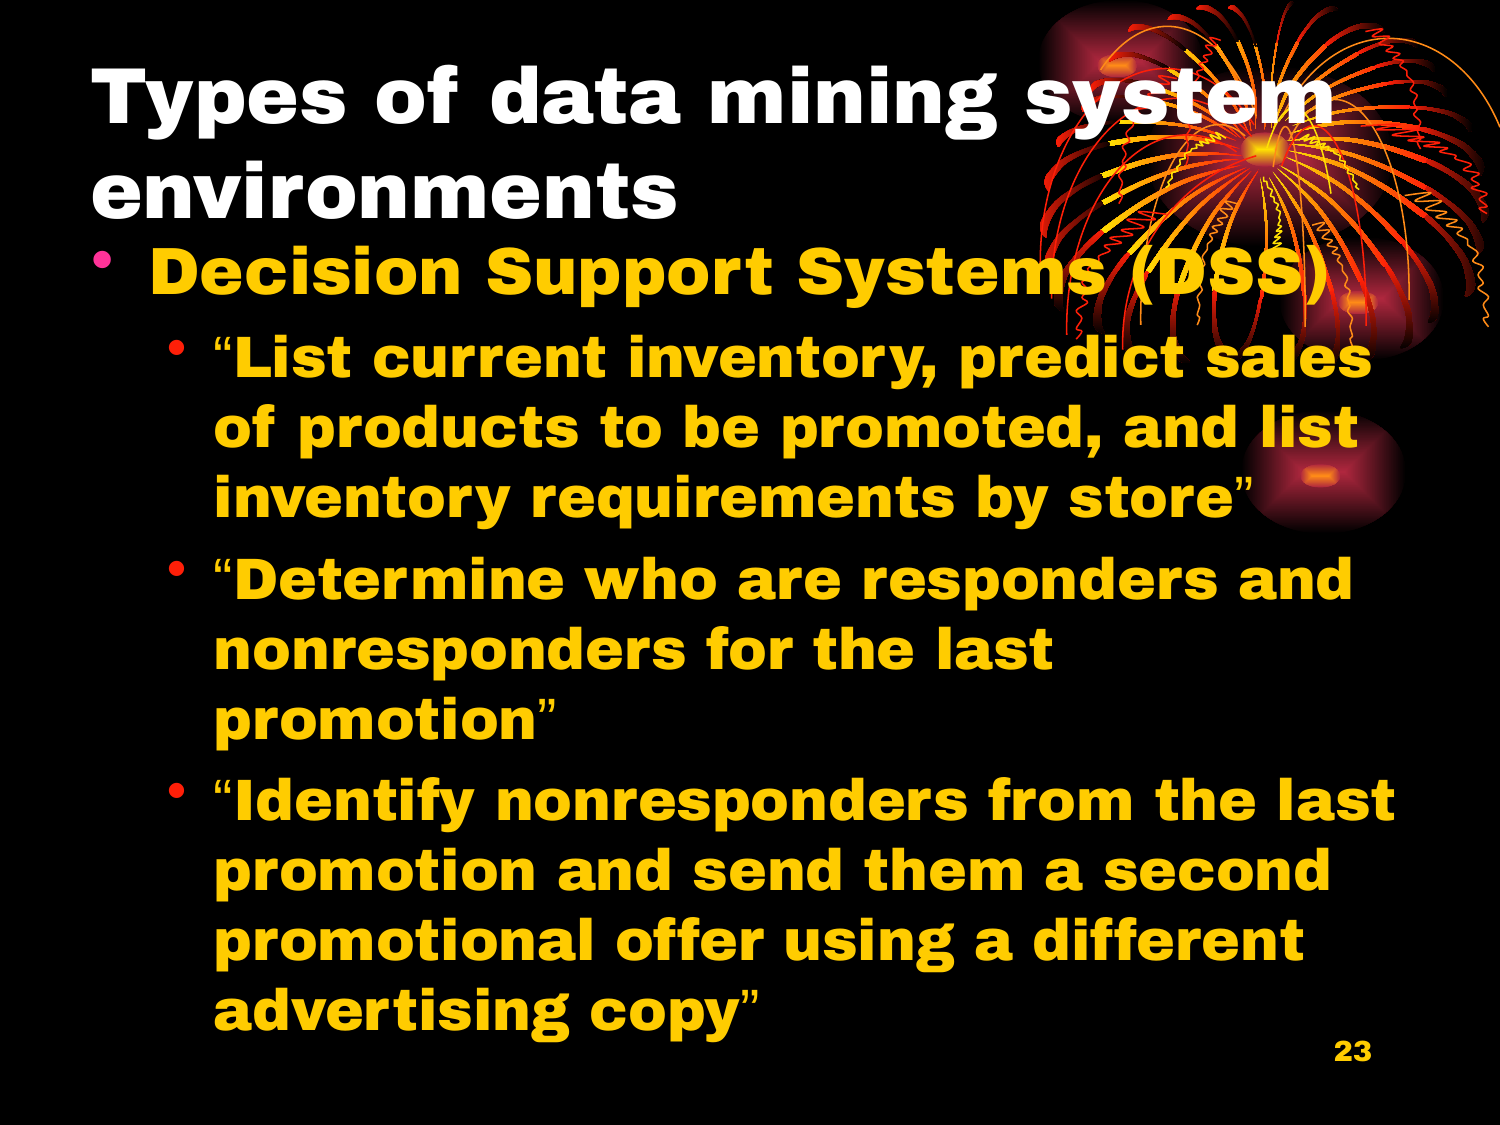

# Types of data mining system environments
Decision Support Systems (DSS)
“List current inventory, predict sales of products to be promoted, and list inventory requirements by store”
“Determine who are responders and nonresponders for the last promotion”
“Identify nonresponders from the last promotion and send them a second promotional offer using a different advertising copy”
23